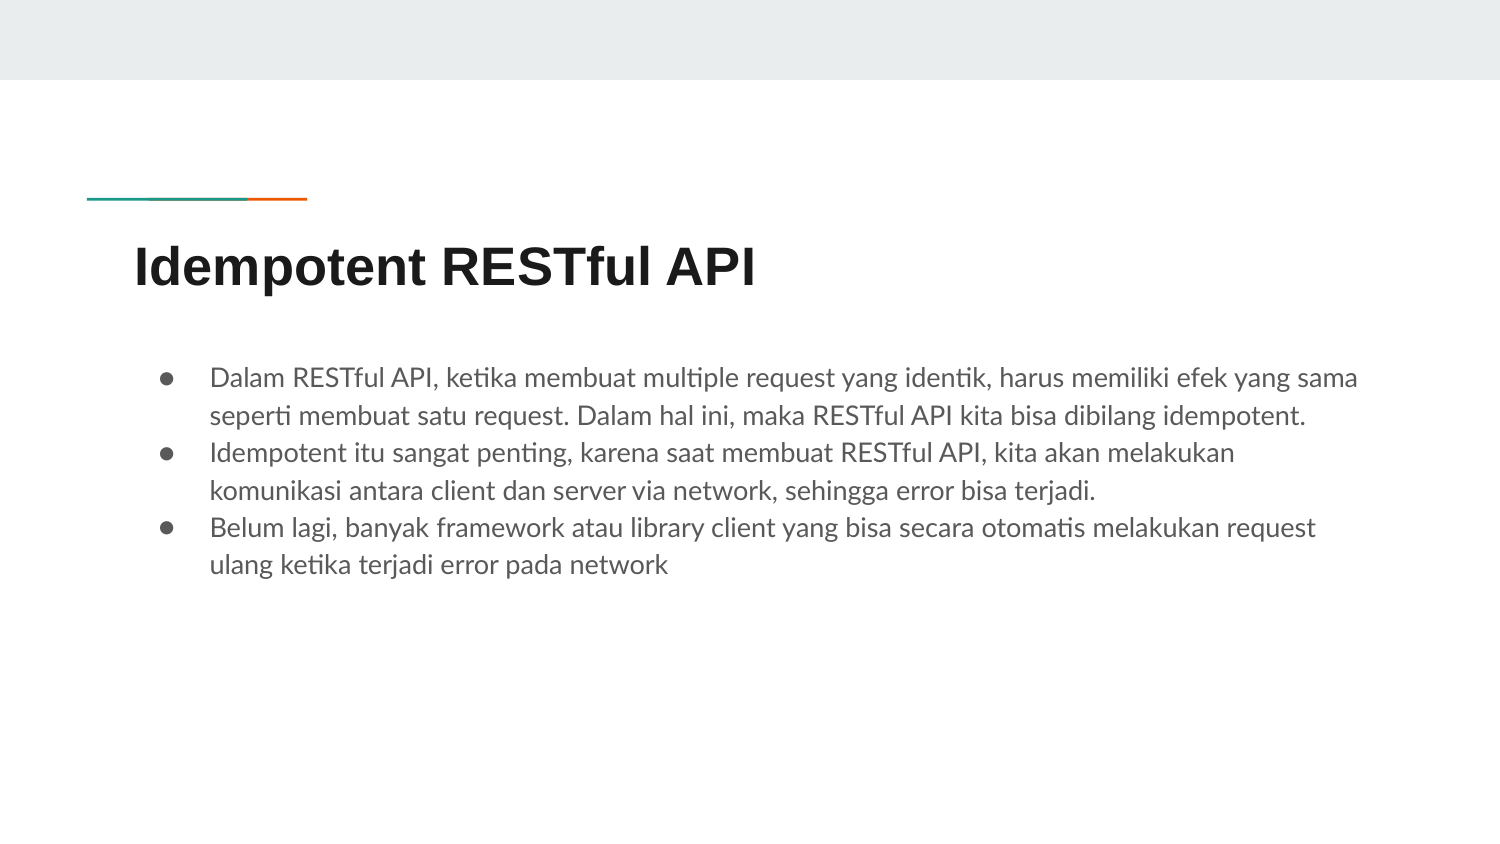

# Idempotent RESTful API
Dalam RESTful API, ketika membuat multiple request yang identik, harus memiliki efek yang sama seperti membuat satu request. Dalam hal ini, maka RESTful API kita bisa dibilang idempotent.
Idempotent itu sangat penting, karena saat membuat RESTful API, kita akan melakukan komunikasi antara client dan server via network, sehingga error bisa terjadi.
Belum lagi, banyak framework atau library client yang bisa secara otomatis melakukan request ulang ketika terjadi error pada network